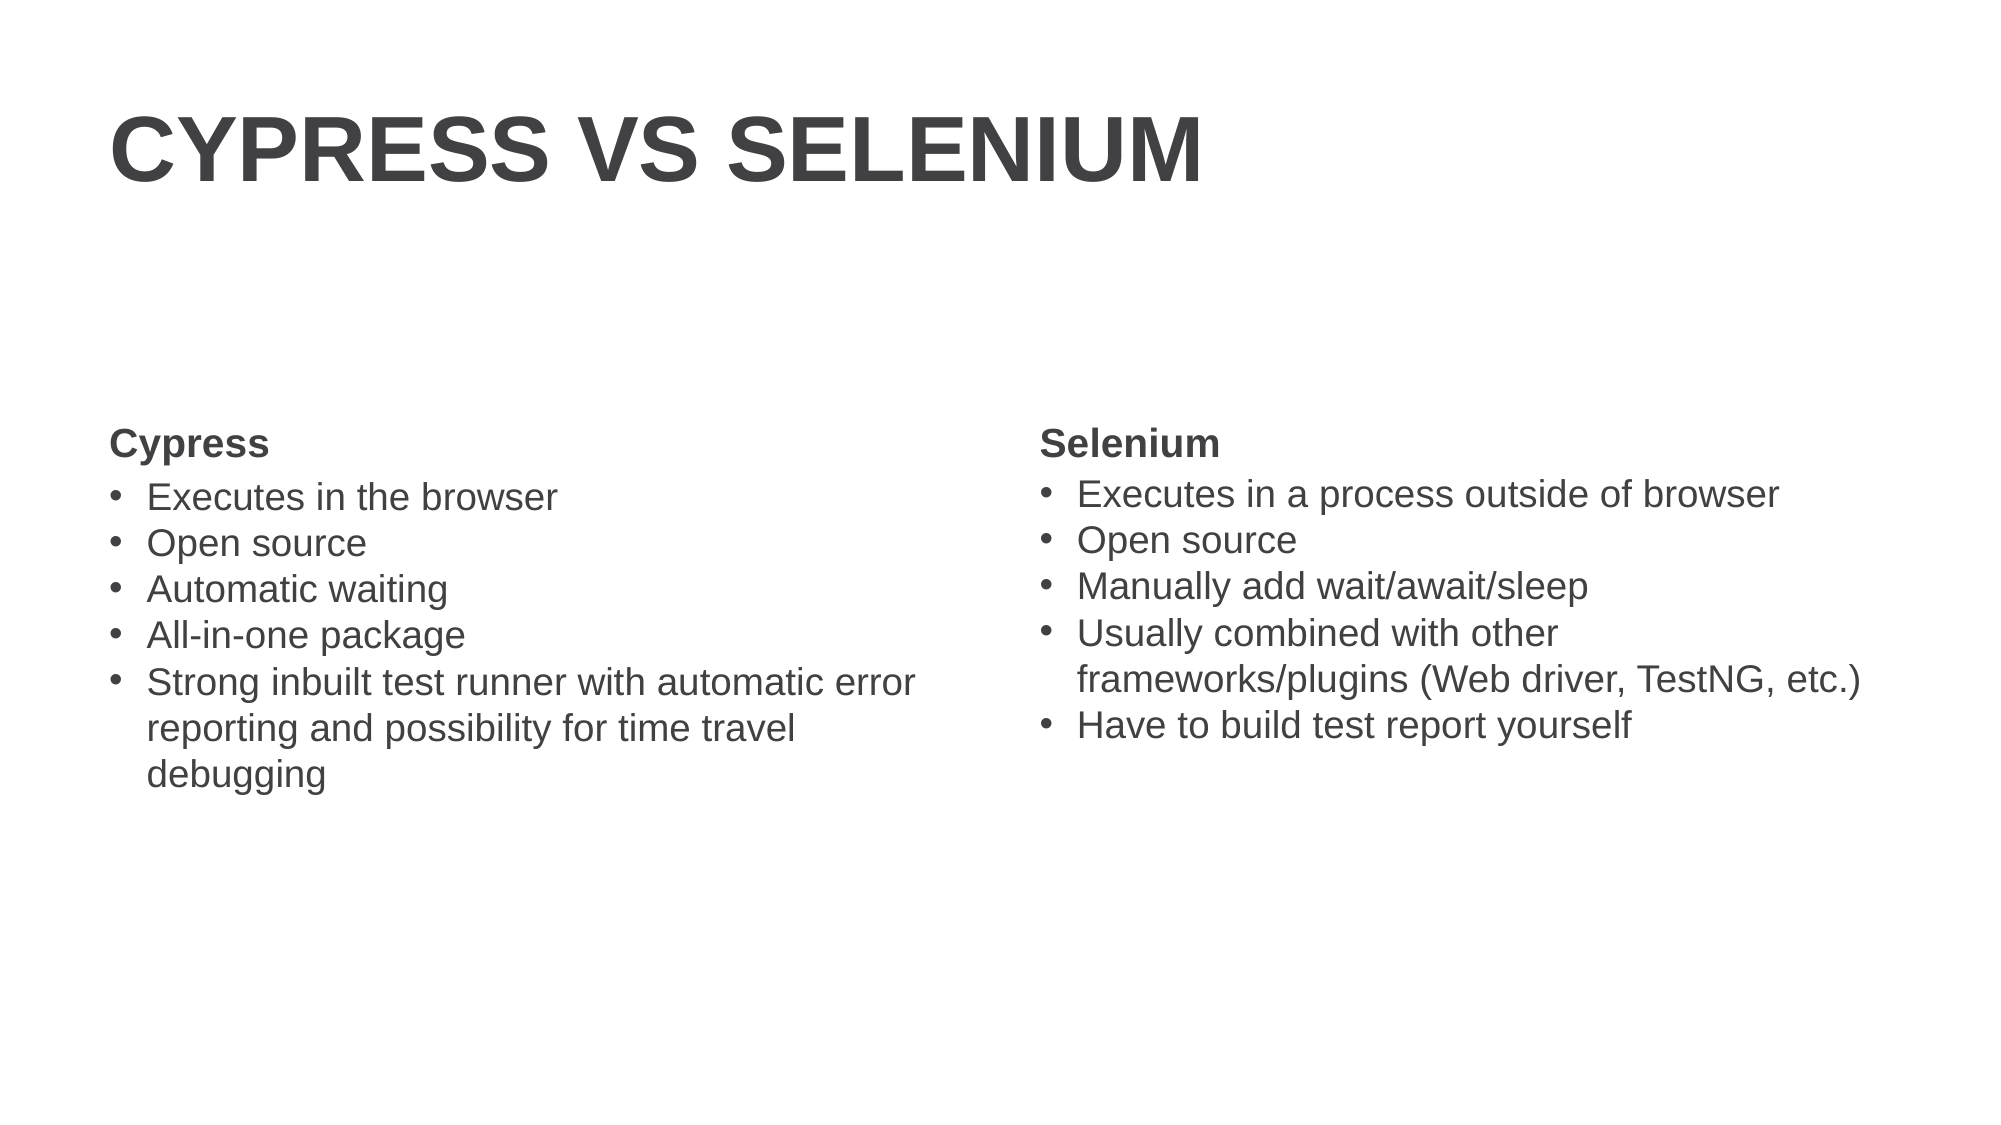

# Cypress vs selenium
Selenium
Cypress
Executes in a process outside of browser
Open source
Manually add wait/await/sleep
Usually combined with other frameworks/plugins (Web driver, TestNG, etc.)
Have to build test report yourself
Executes in the browser
Open source
Automatic waiting
All-in-one package
Strong inbuilt test runner with automatic error reporting and possibility for time travel debugging